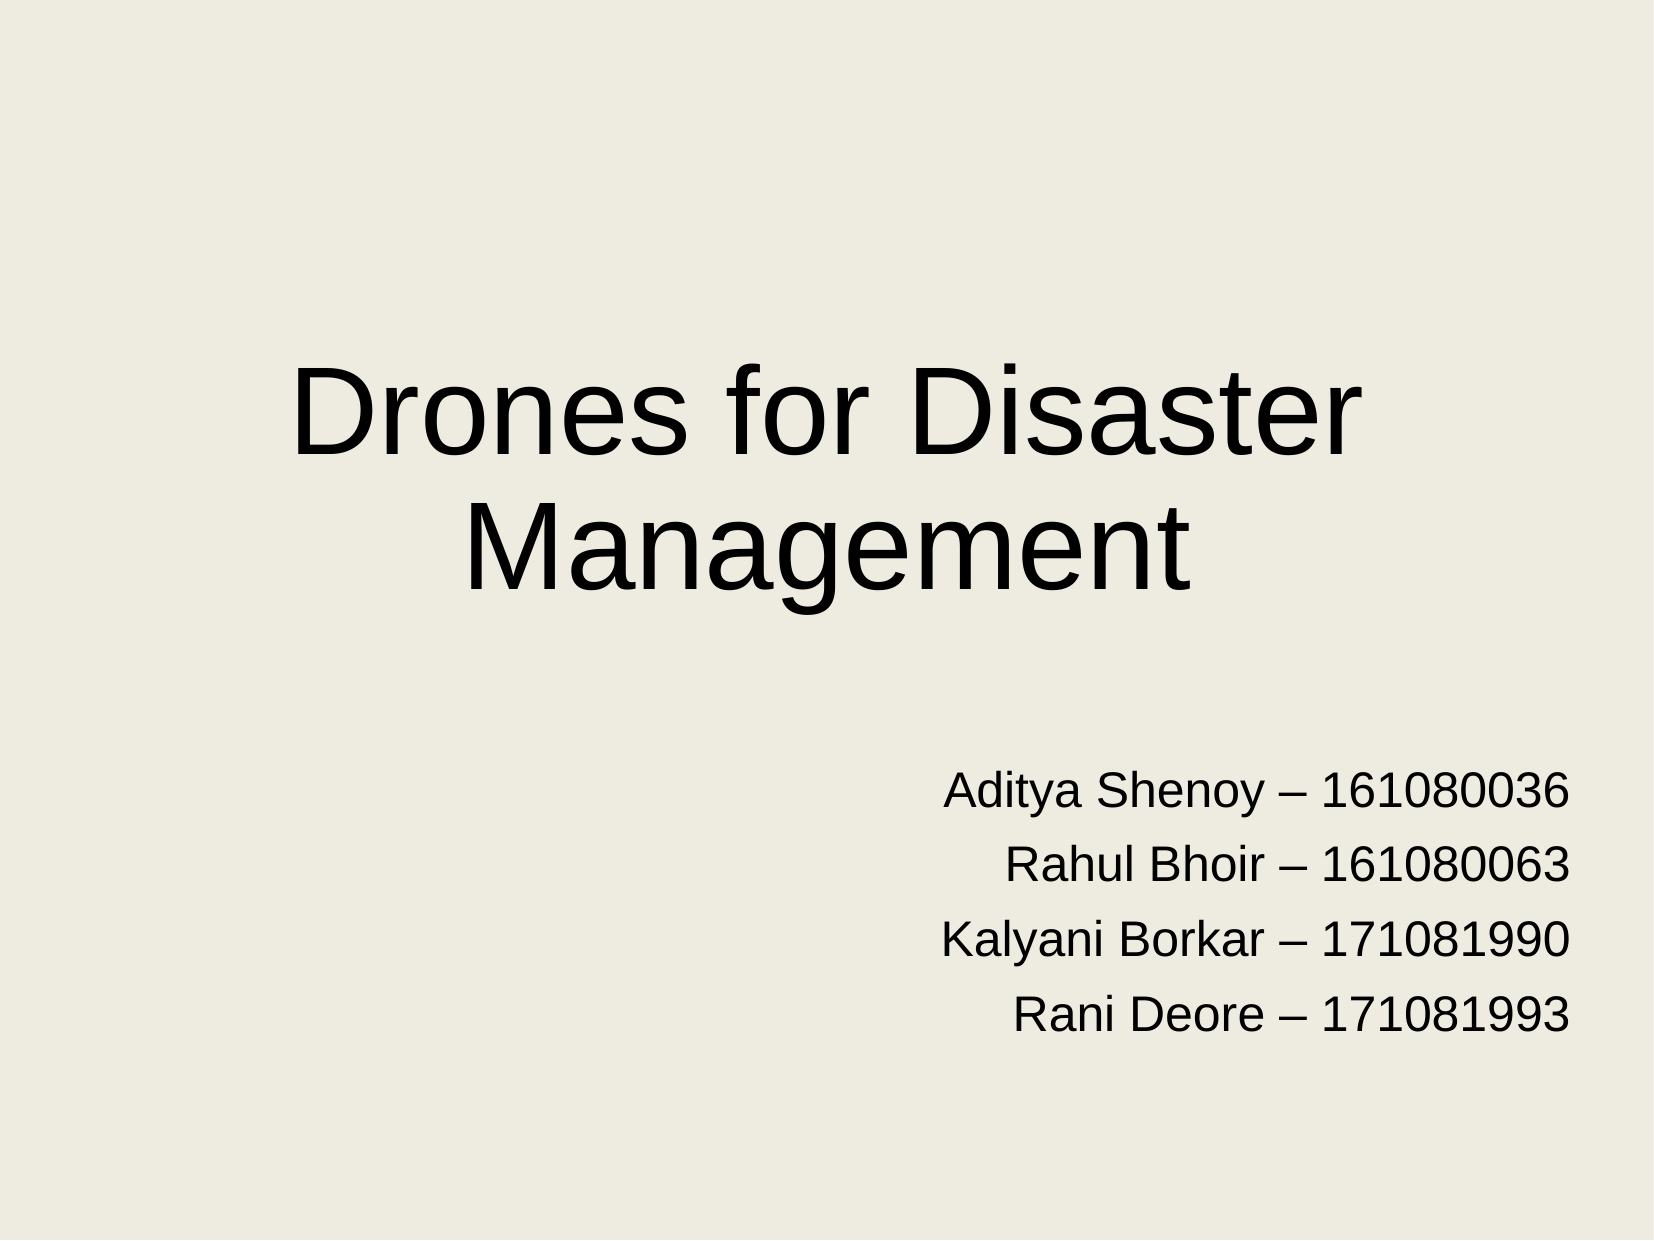

Drones for Disaster Management
# Aditya Shenoy – 161080036
Rahul Bhoir – 161080063
Kalyani Borkar – 171081990
Rani Deore – 171081993